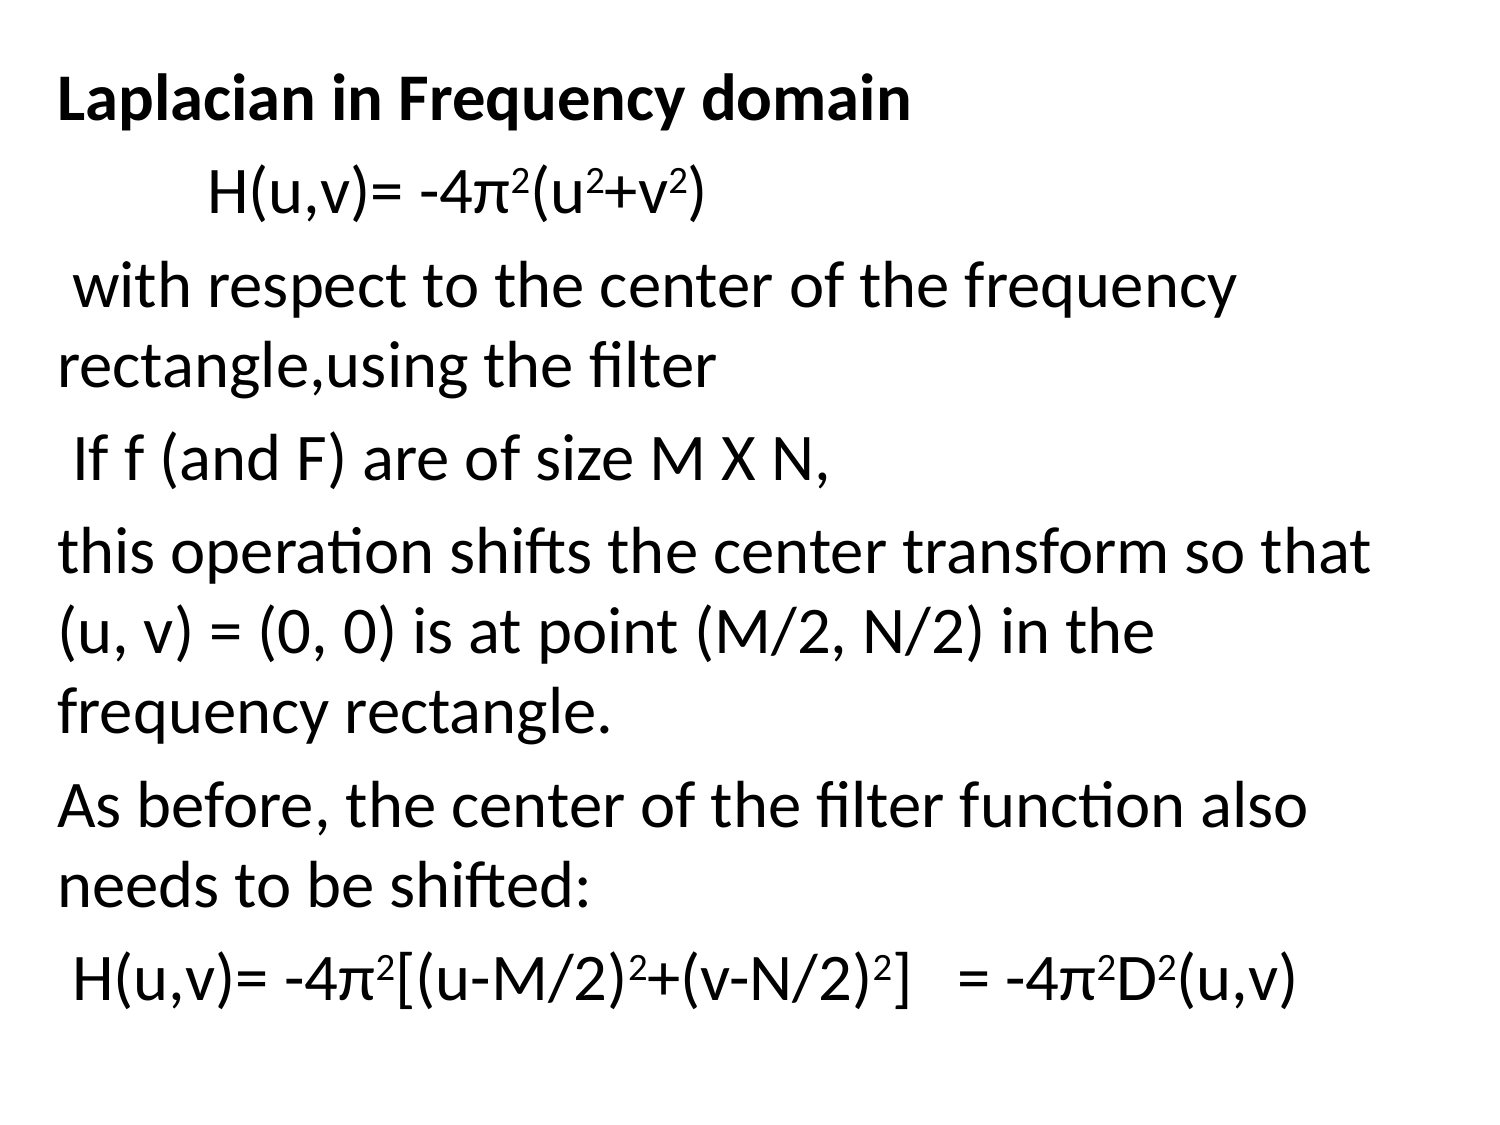

Laplacian in Frequency domain
	H(u,v)= -4π2(u2+v2)
 with respect to the center of the frequency rectangle,using the filter
 If f (and F) are of size M X N,
this operation shifts the center transform so that (u, v) = (0, 0) is at point (M/2, N/2) in the frequency rectangle.
As before, the center of the filter function also needs to be shifted:
 H(u,v)= -4π2[(u-M/2)2+(v-N/2)2]	= -4π2D2(u,v)